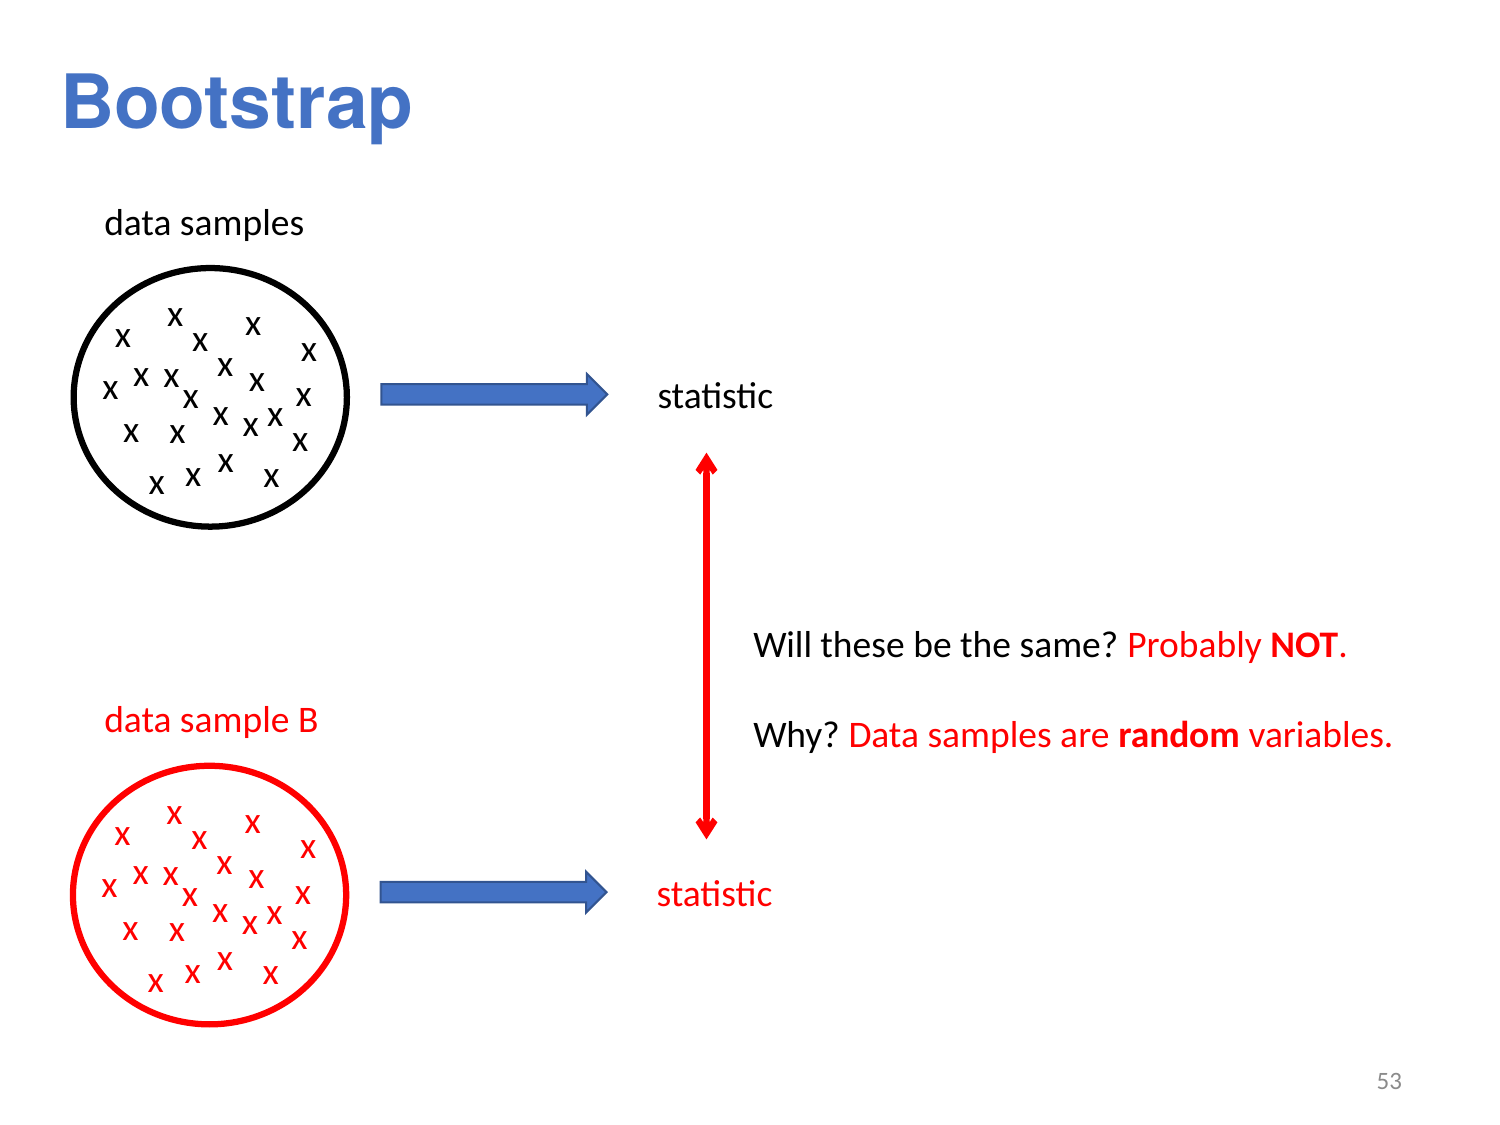

# Bootstrap
data samples

x
x
x
x
x
x
x
x
x
x
x
x
x
x
x
x
x
x
x
x
x
x
statistic

Will these be the same? Probably NOT.

Why? Data samples are random variables.
data sample B

x
x
x
x
x
x
x
x
x
x
x
x
x
x
x
x
x
x
x
x
x
x
statistic

53